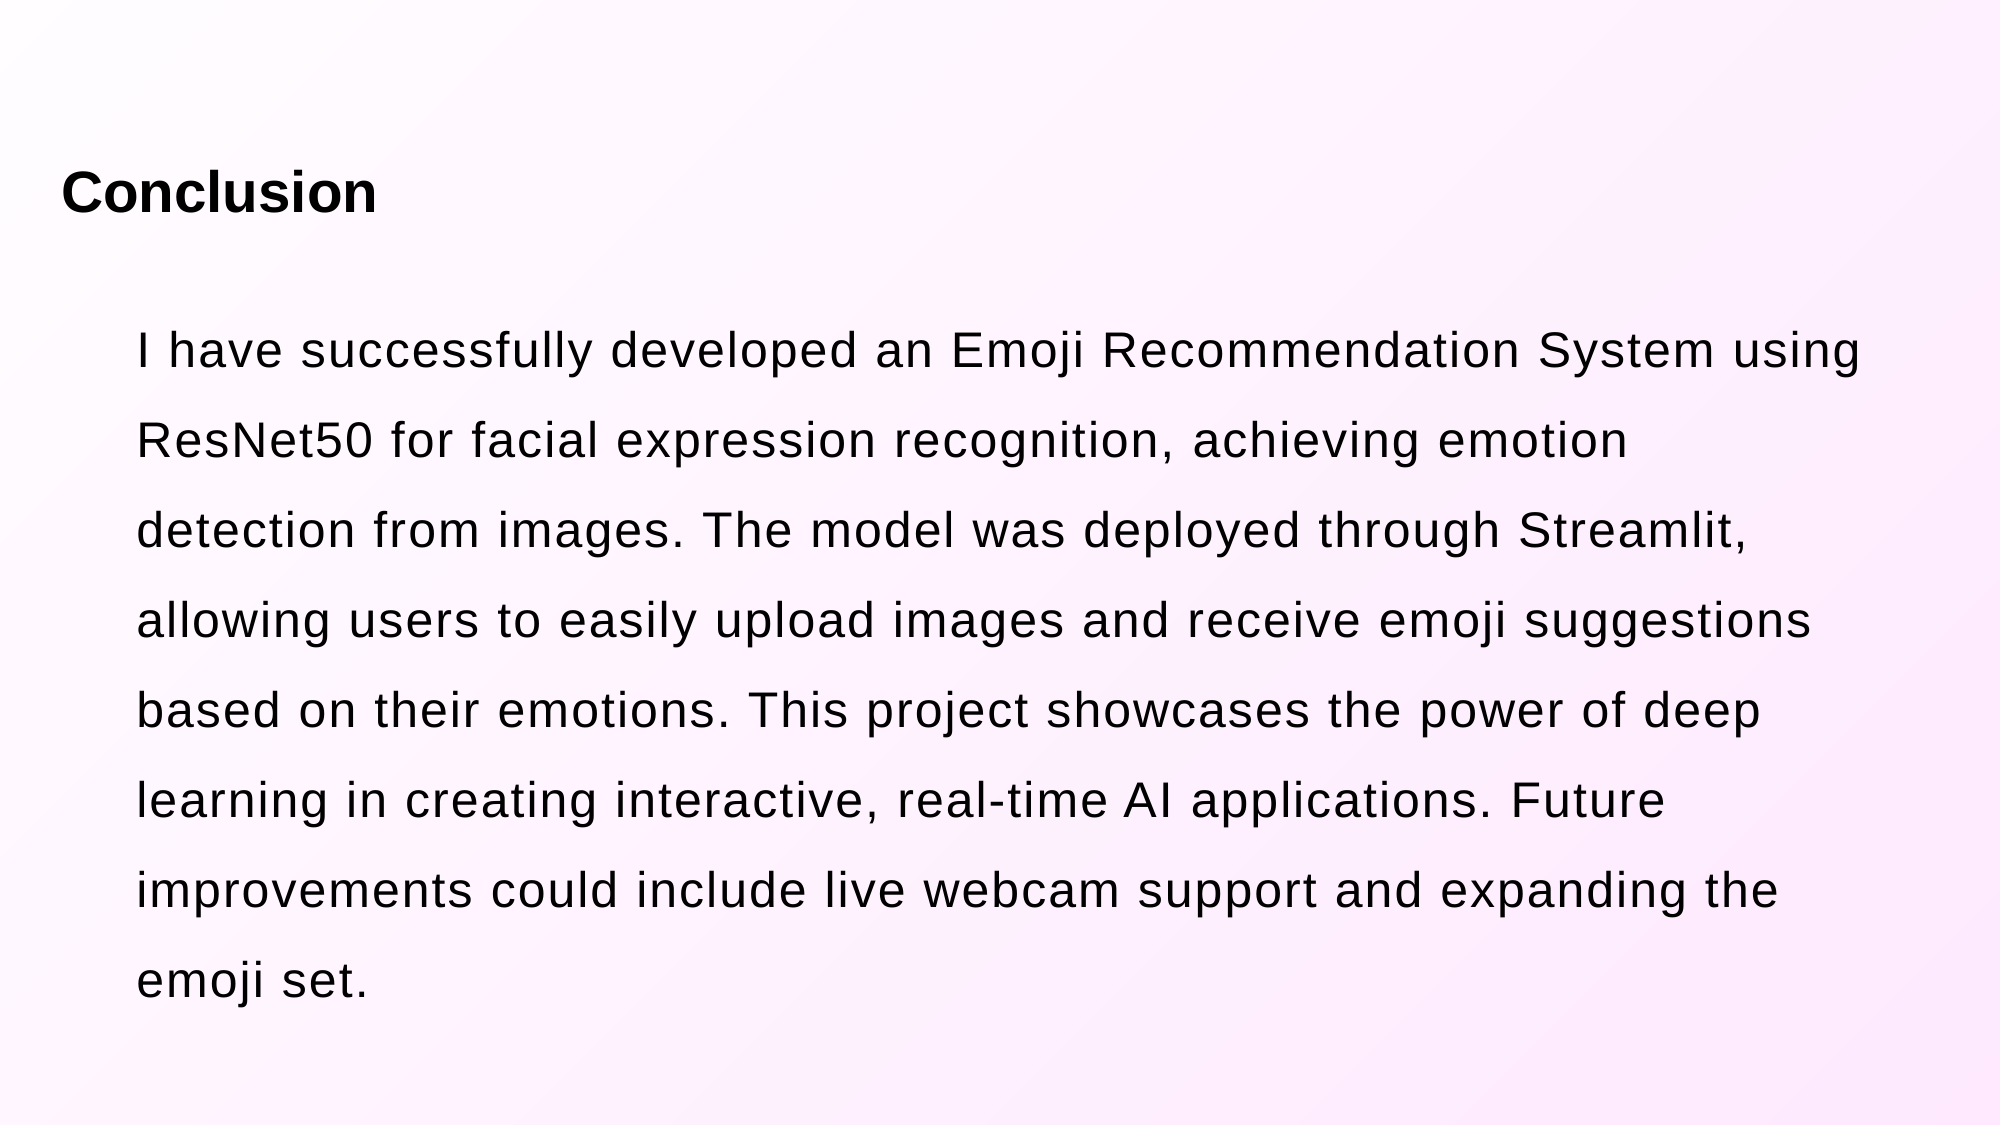

Conclusion
I have successfully developed an Emoji Recommendation System using ResNet50 for facial expression recognition, achieving emotion detection from images. The model was deployed through Streamlit, allowing users to easily upload images and receive emoji suggestions based on their emotions. This project showcases the power of deep learning in creating interactive, real-time AI applications. Future improvements could include live webcam support and expanding the emoji set.
22